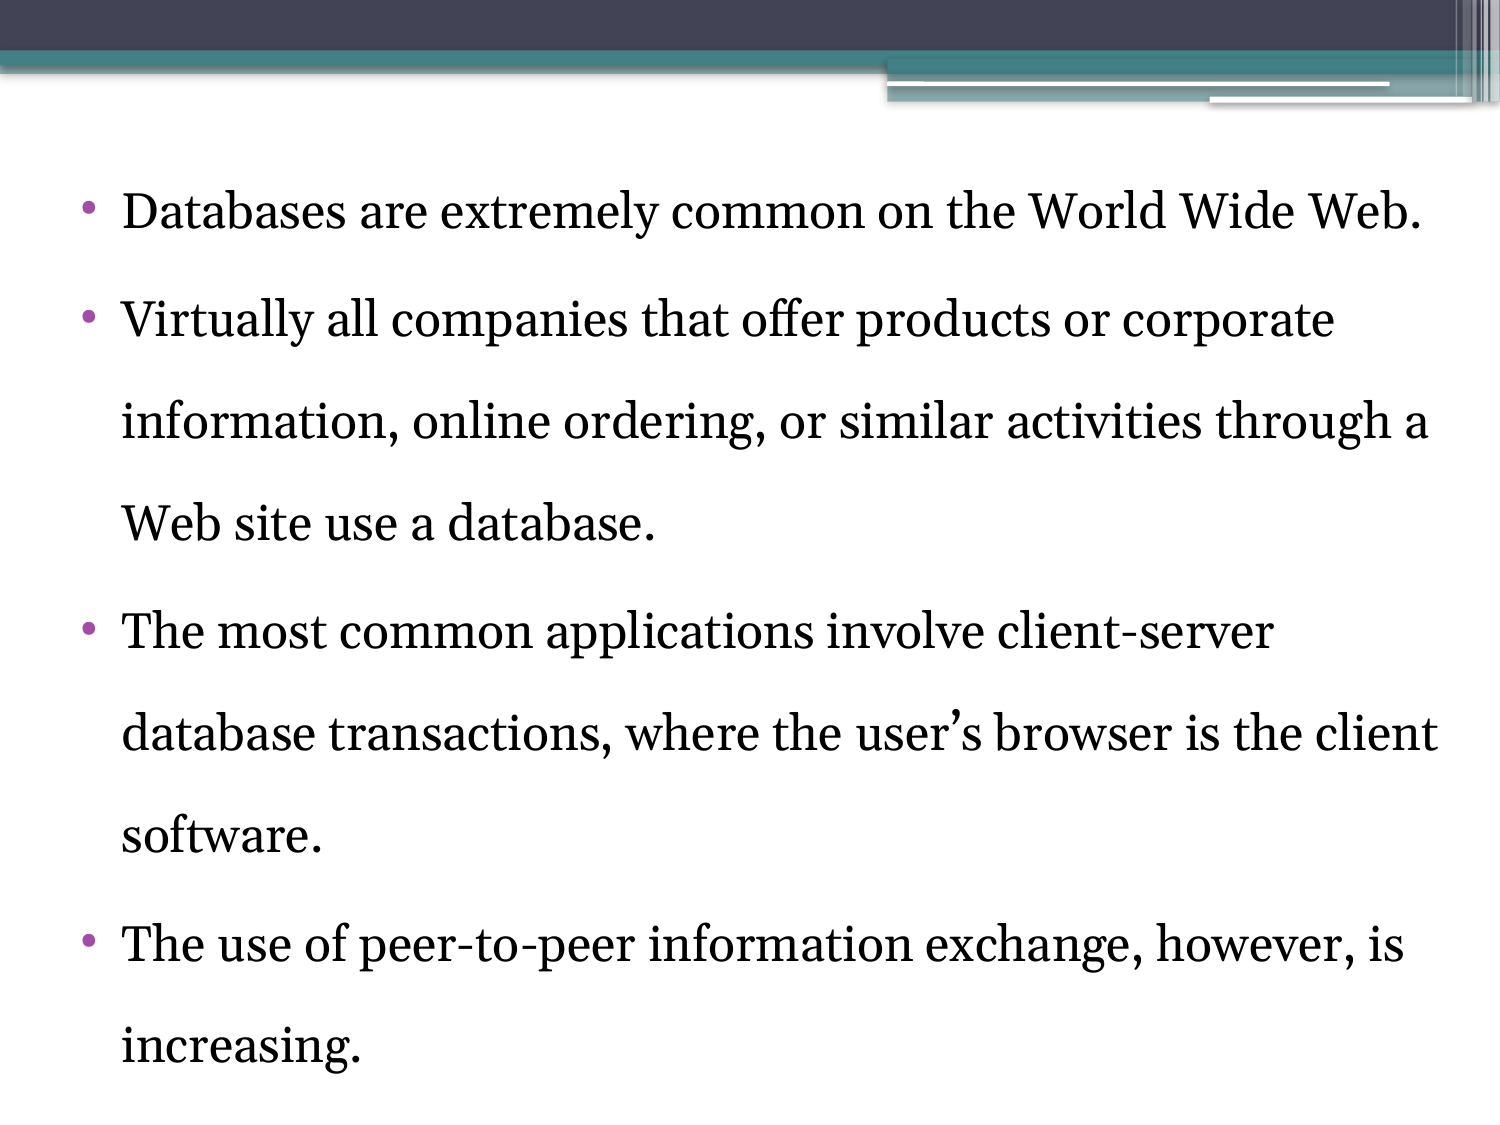

Databases are extremely common on the World Wide Web.
Virtually all companies that offer products or corporate information, online ordering, or similar activities through a Web site use a database.
The most common applications involve client-server database transactions, where the user’s browser is the client software.
The use of peer-to-peer information exchange, however, is increasing.